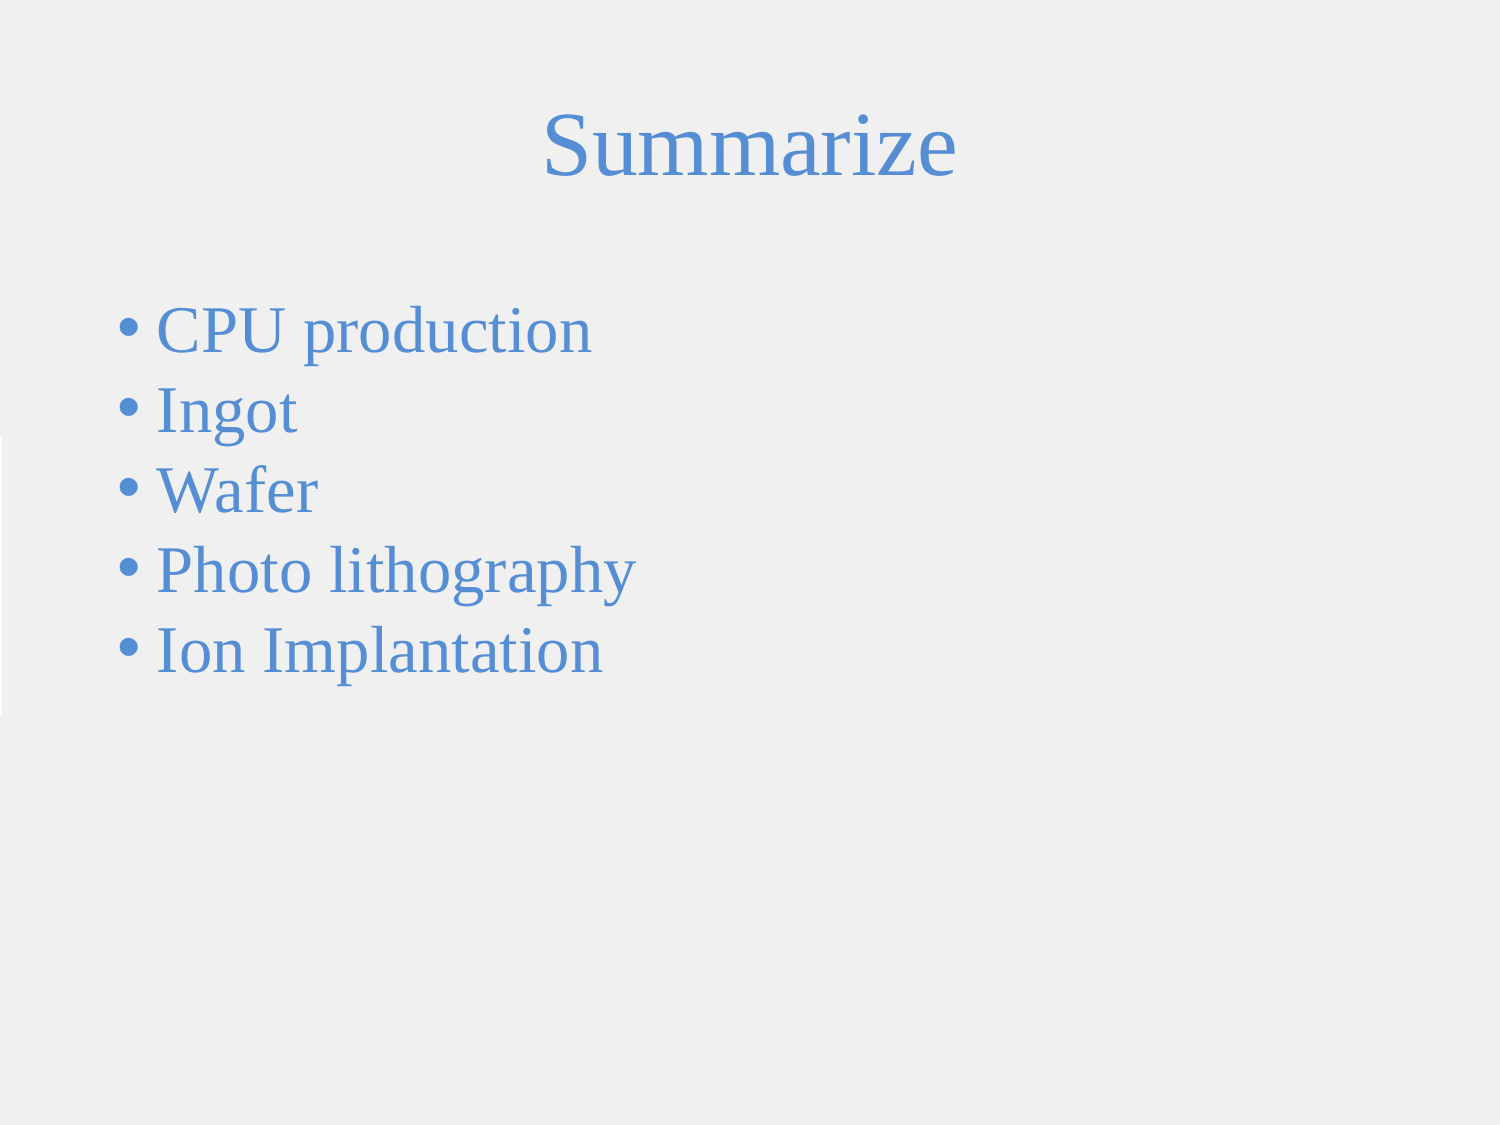

# Summarize
 CPU production
 Ingot
 Wafer
 Photo lithography
 Ion Implantation